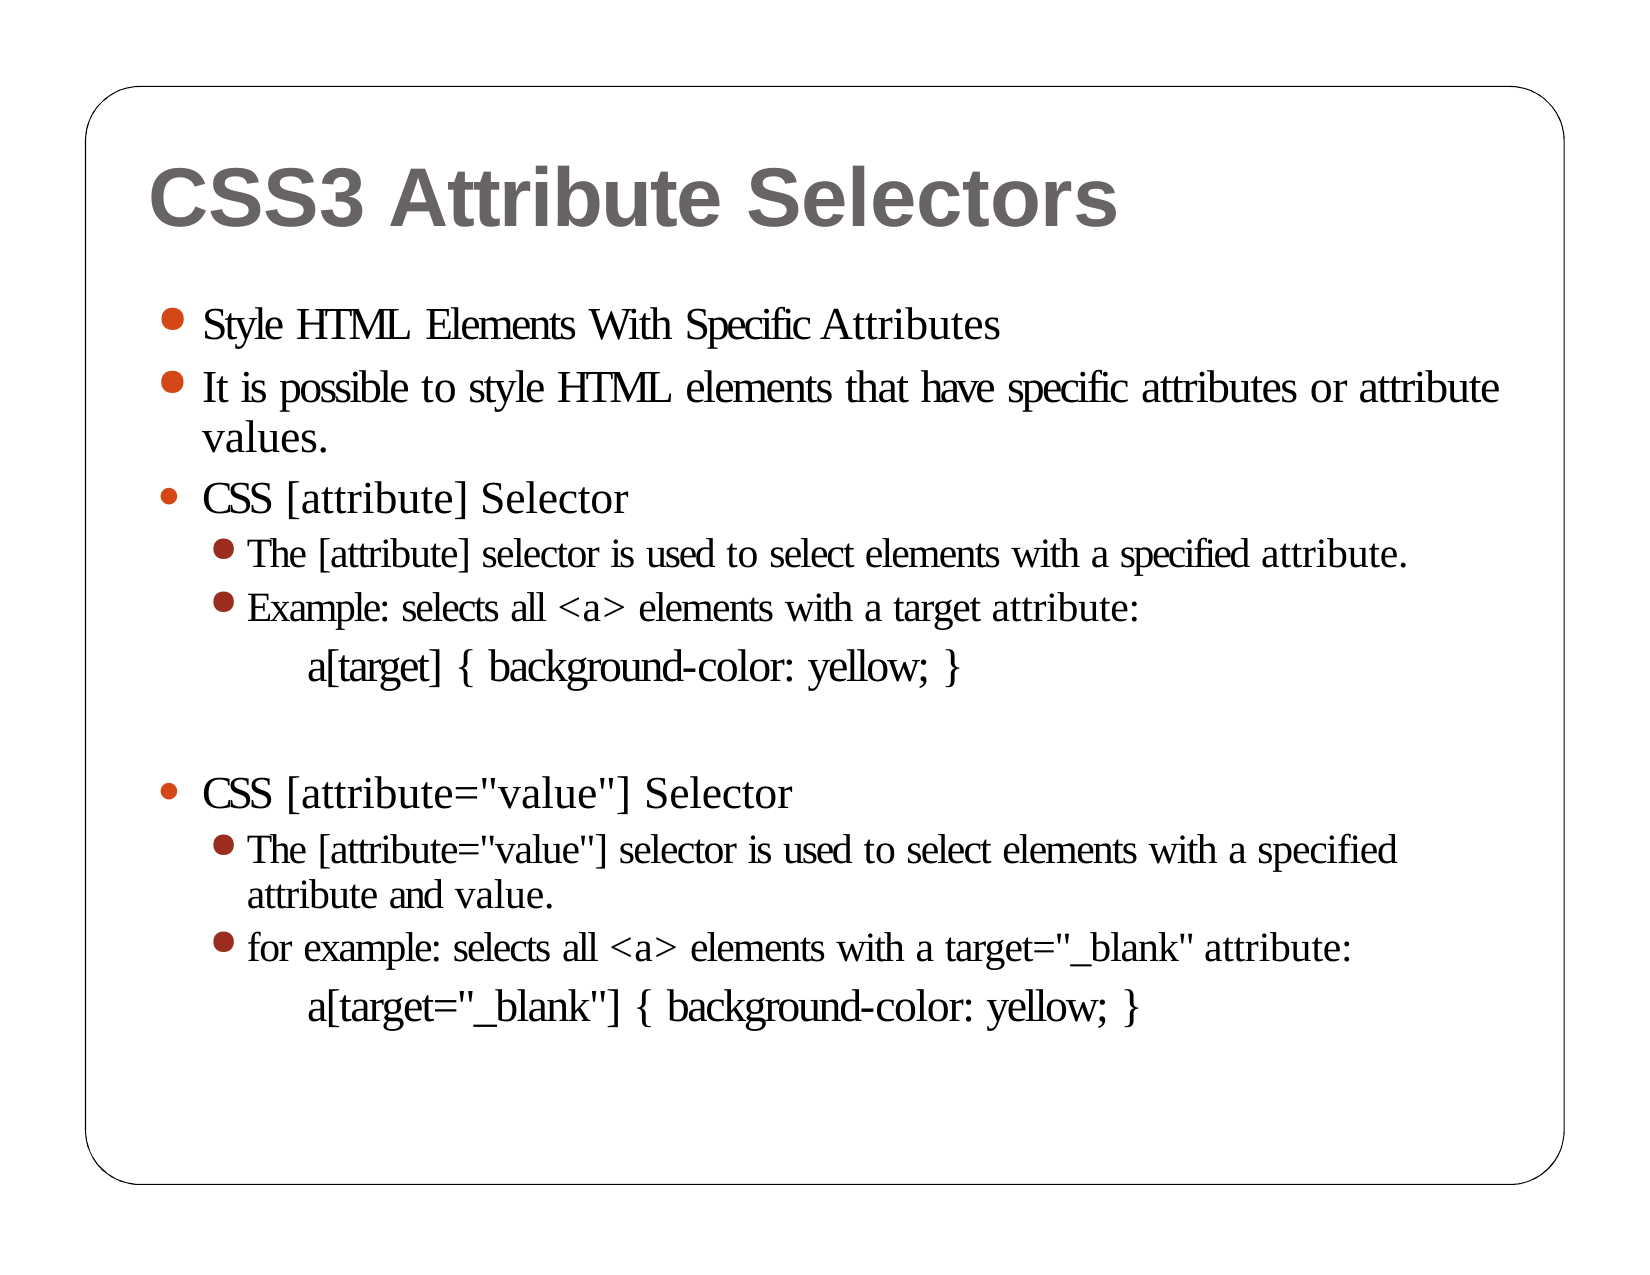

# CSS3 Attribute Selectors
Style HTML Elements With Specific Attributes
It is possible to style HTML elements that have specific attributes or attribute values.
CSS [attribute] Selector
The [attribute] selector is used to select elements with a specified attribute.
Example: selects all <a> elements with a target attribute:
a[target] { background-color: yellow; }

CSS [attribute="value"] Selector
The [attribute="value"] selector is used to select elements with a specified 	attribute and value.
for example: selects all <a> elements with a target="_blank" attribute:
a[target="_blank"] { background-color: yellow; }
74
61